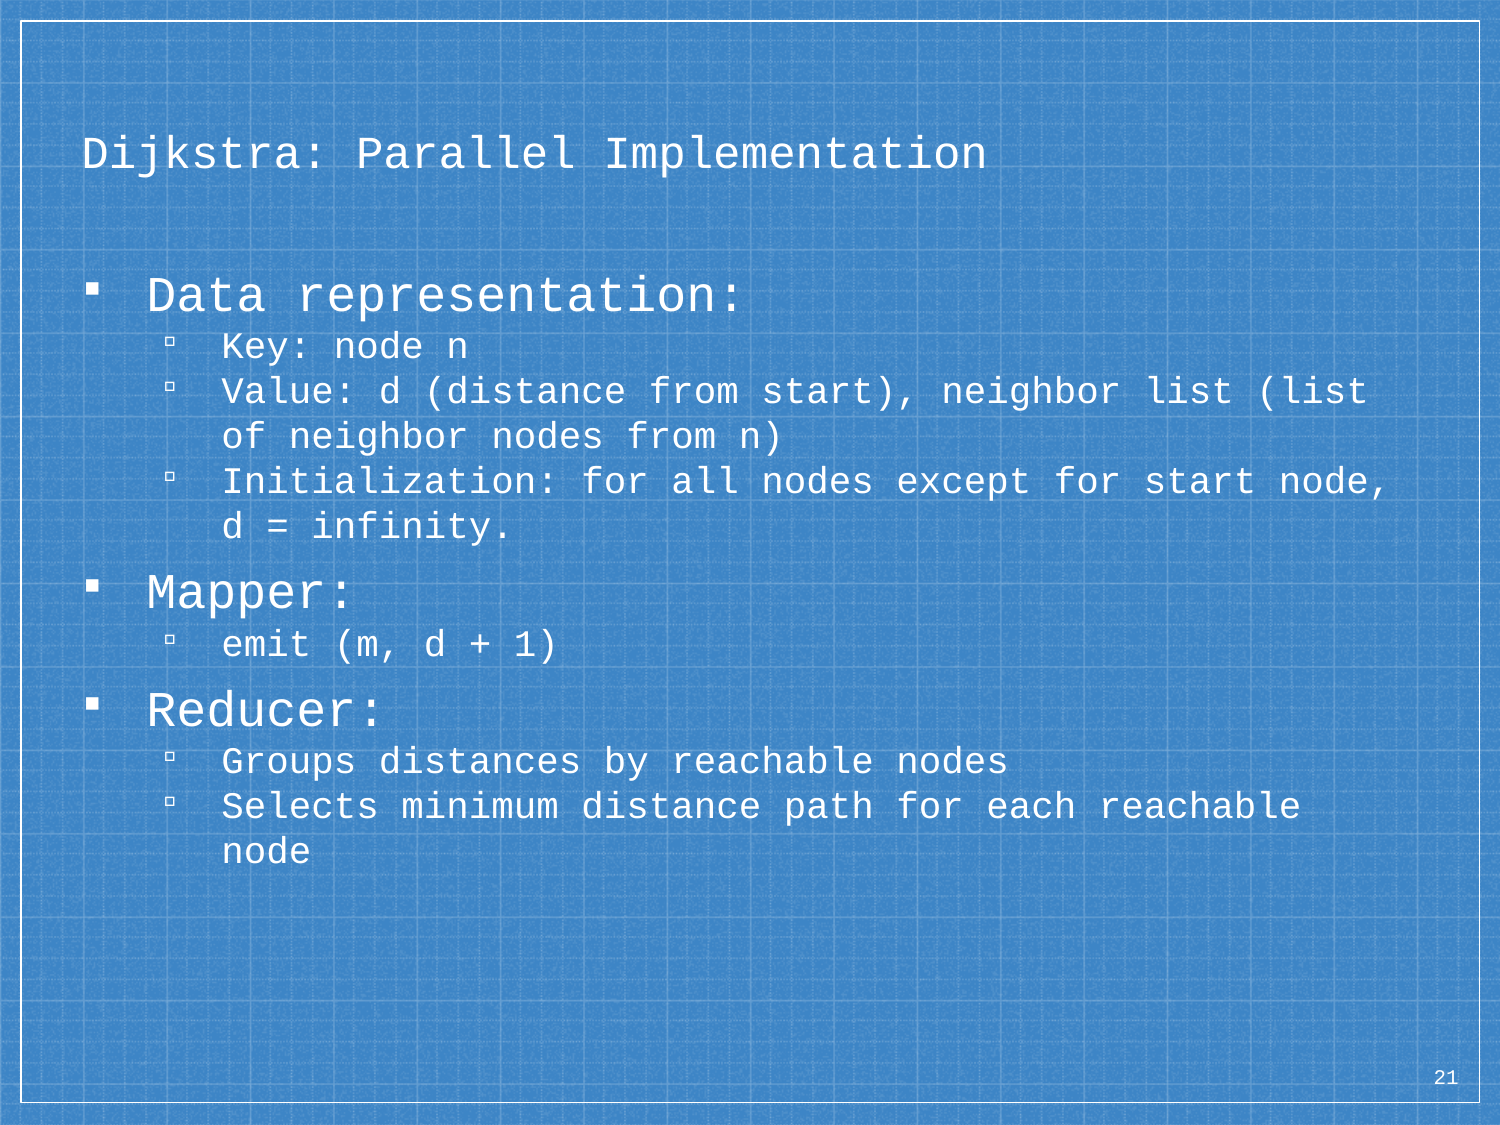

# Dijkstra: Parallel Implementation
Data representation:
Key: node n
Value: d (distance from start), neighbor list (list of neighbor nodes from n)
Initialization: for all nodes except for start node, d = infinity.
Mapper:
emit (m, d + 1)
Reducer:
Groups distances by reachable nodes
Selects minimum distance path for each reachable node
21